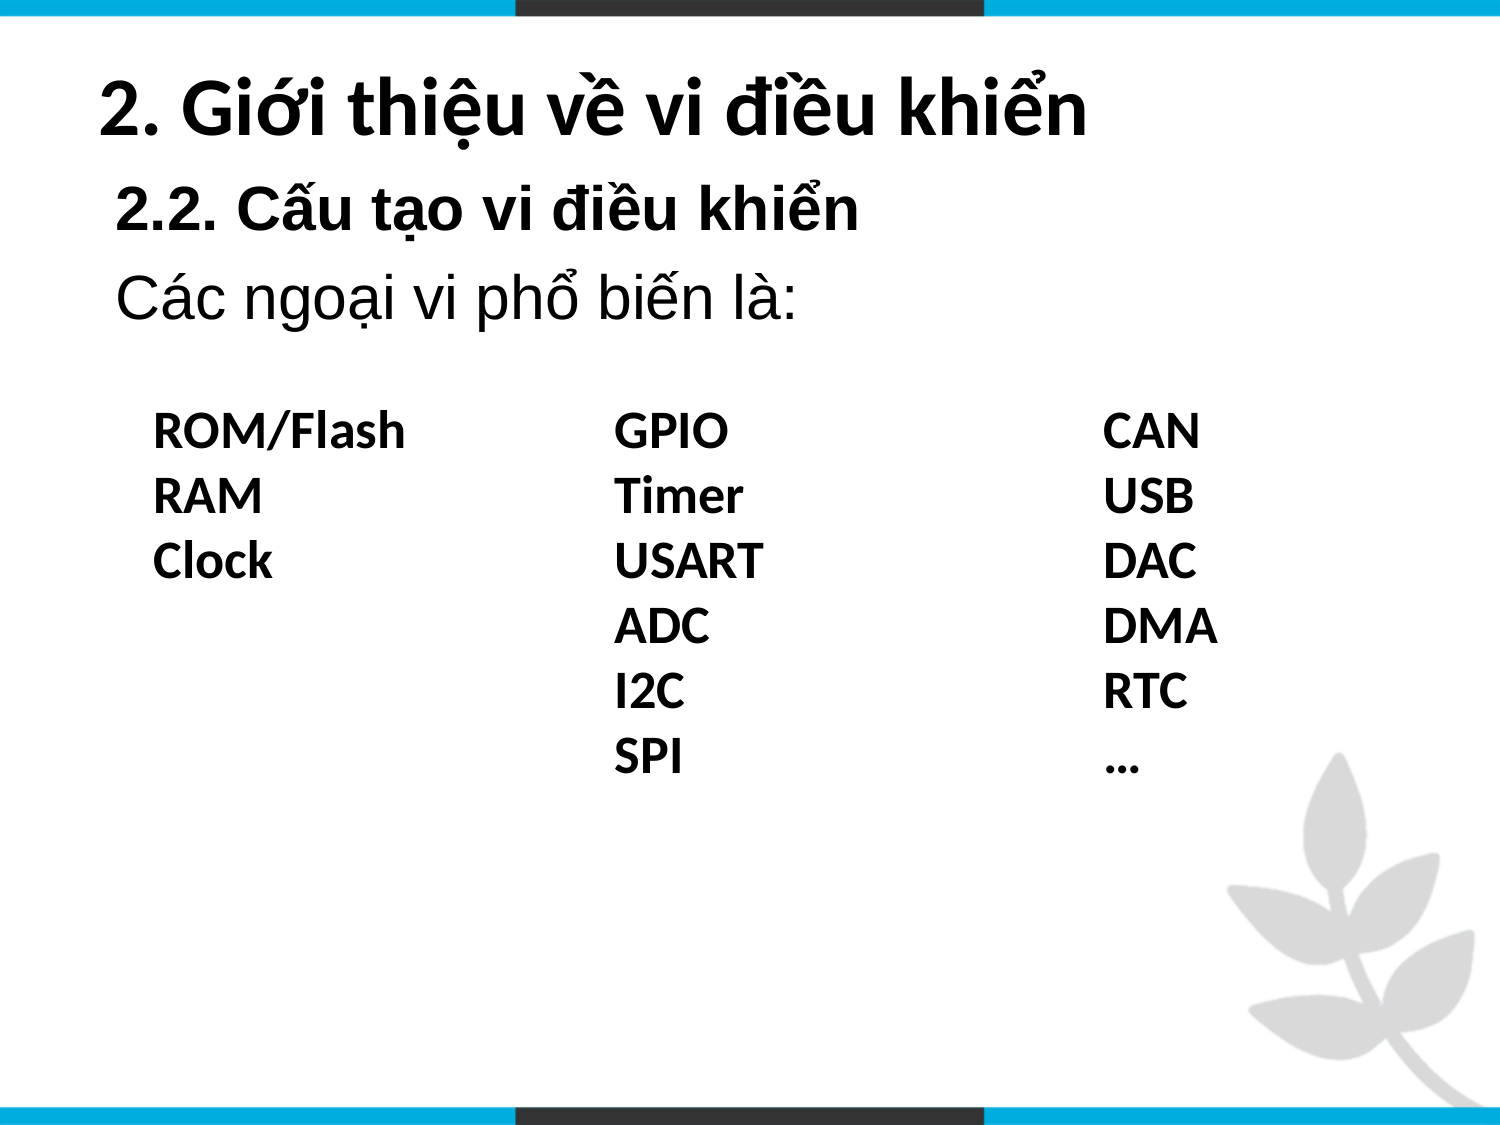

# 2. Giới thiệu về vi điều khiển
2.2. Cấu tạo vi điều khiển
Các ngoại vi phổ biến là:
ROM/Flash
RAM
Clock
GPIO
Timer
USART
ADC
I2C
SPI
CAN
USB
DAC
DMA
RTC
…